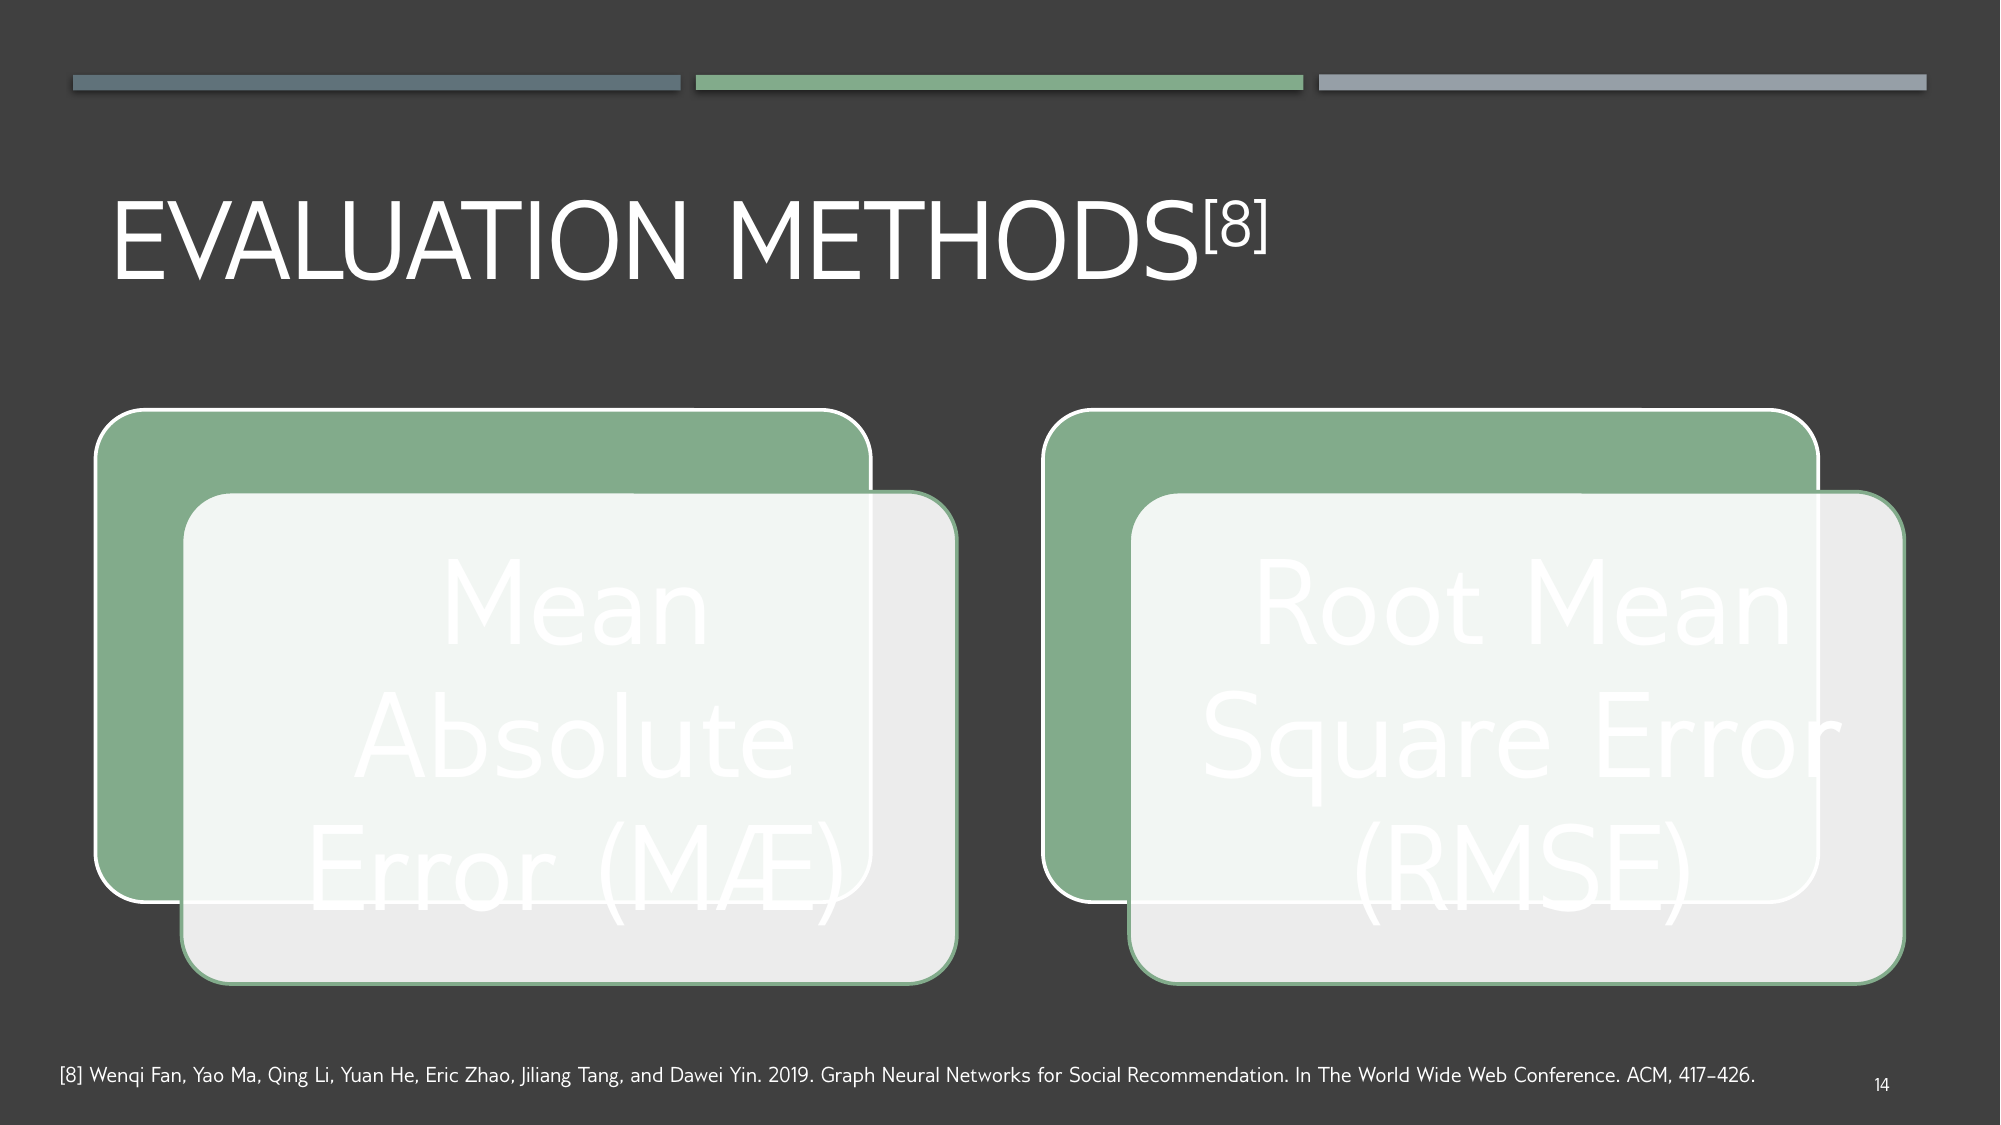

# Evaluation methods[8]
Mean Absolute Error (MAE)
Root Mean Square Error (RMSE)
[8] Wenqi Fan, Yao Ma, Qing Li, Yuan He, Eric Zhao, Jiliang Tang, and Dawei Yin. 2019. Graph Neural Networks for Social Recommendation. In The World Wide Web Conference. ACM, 417–426.
14